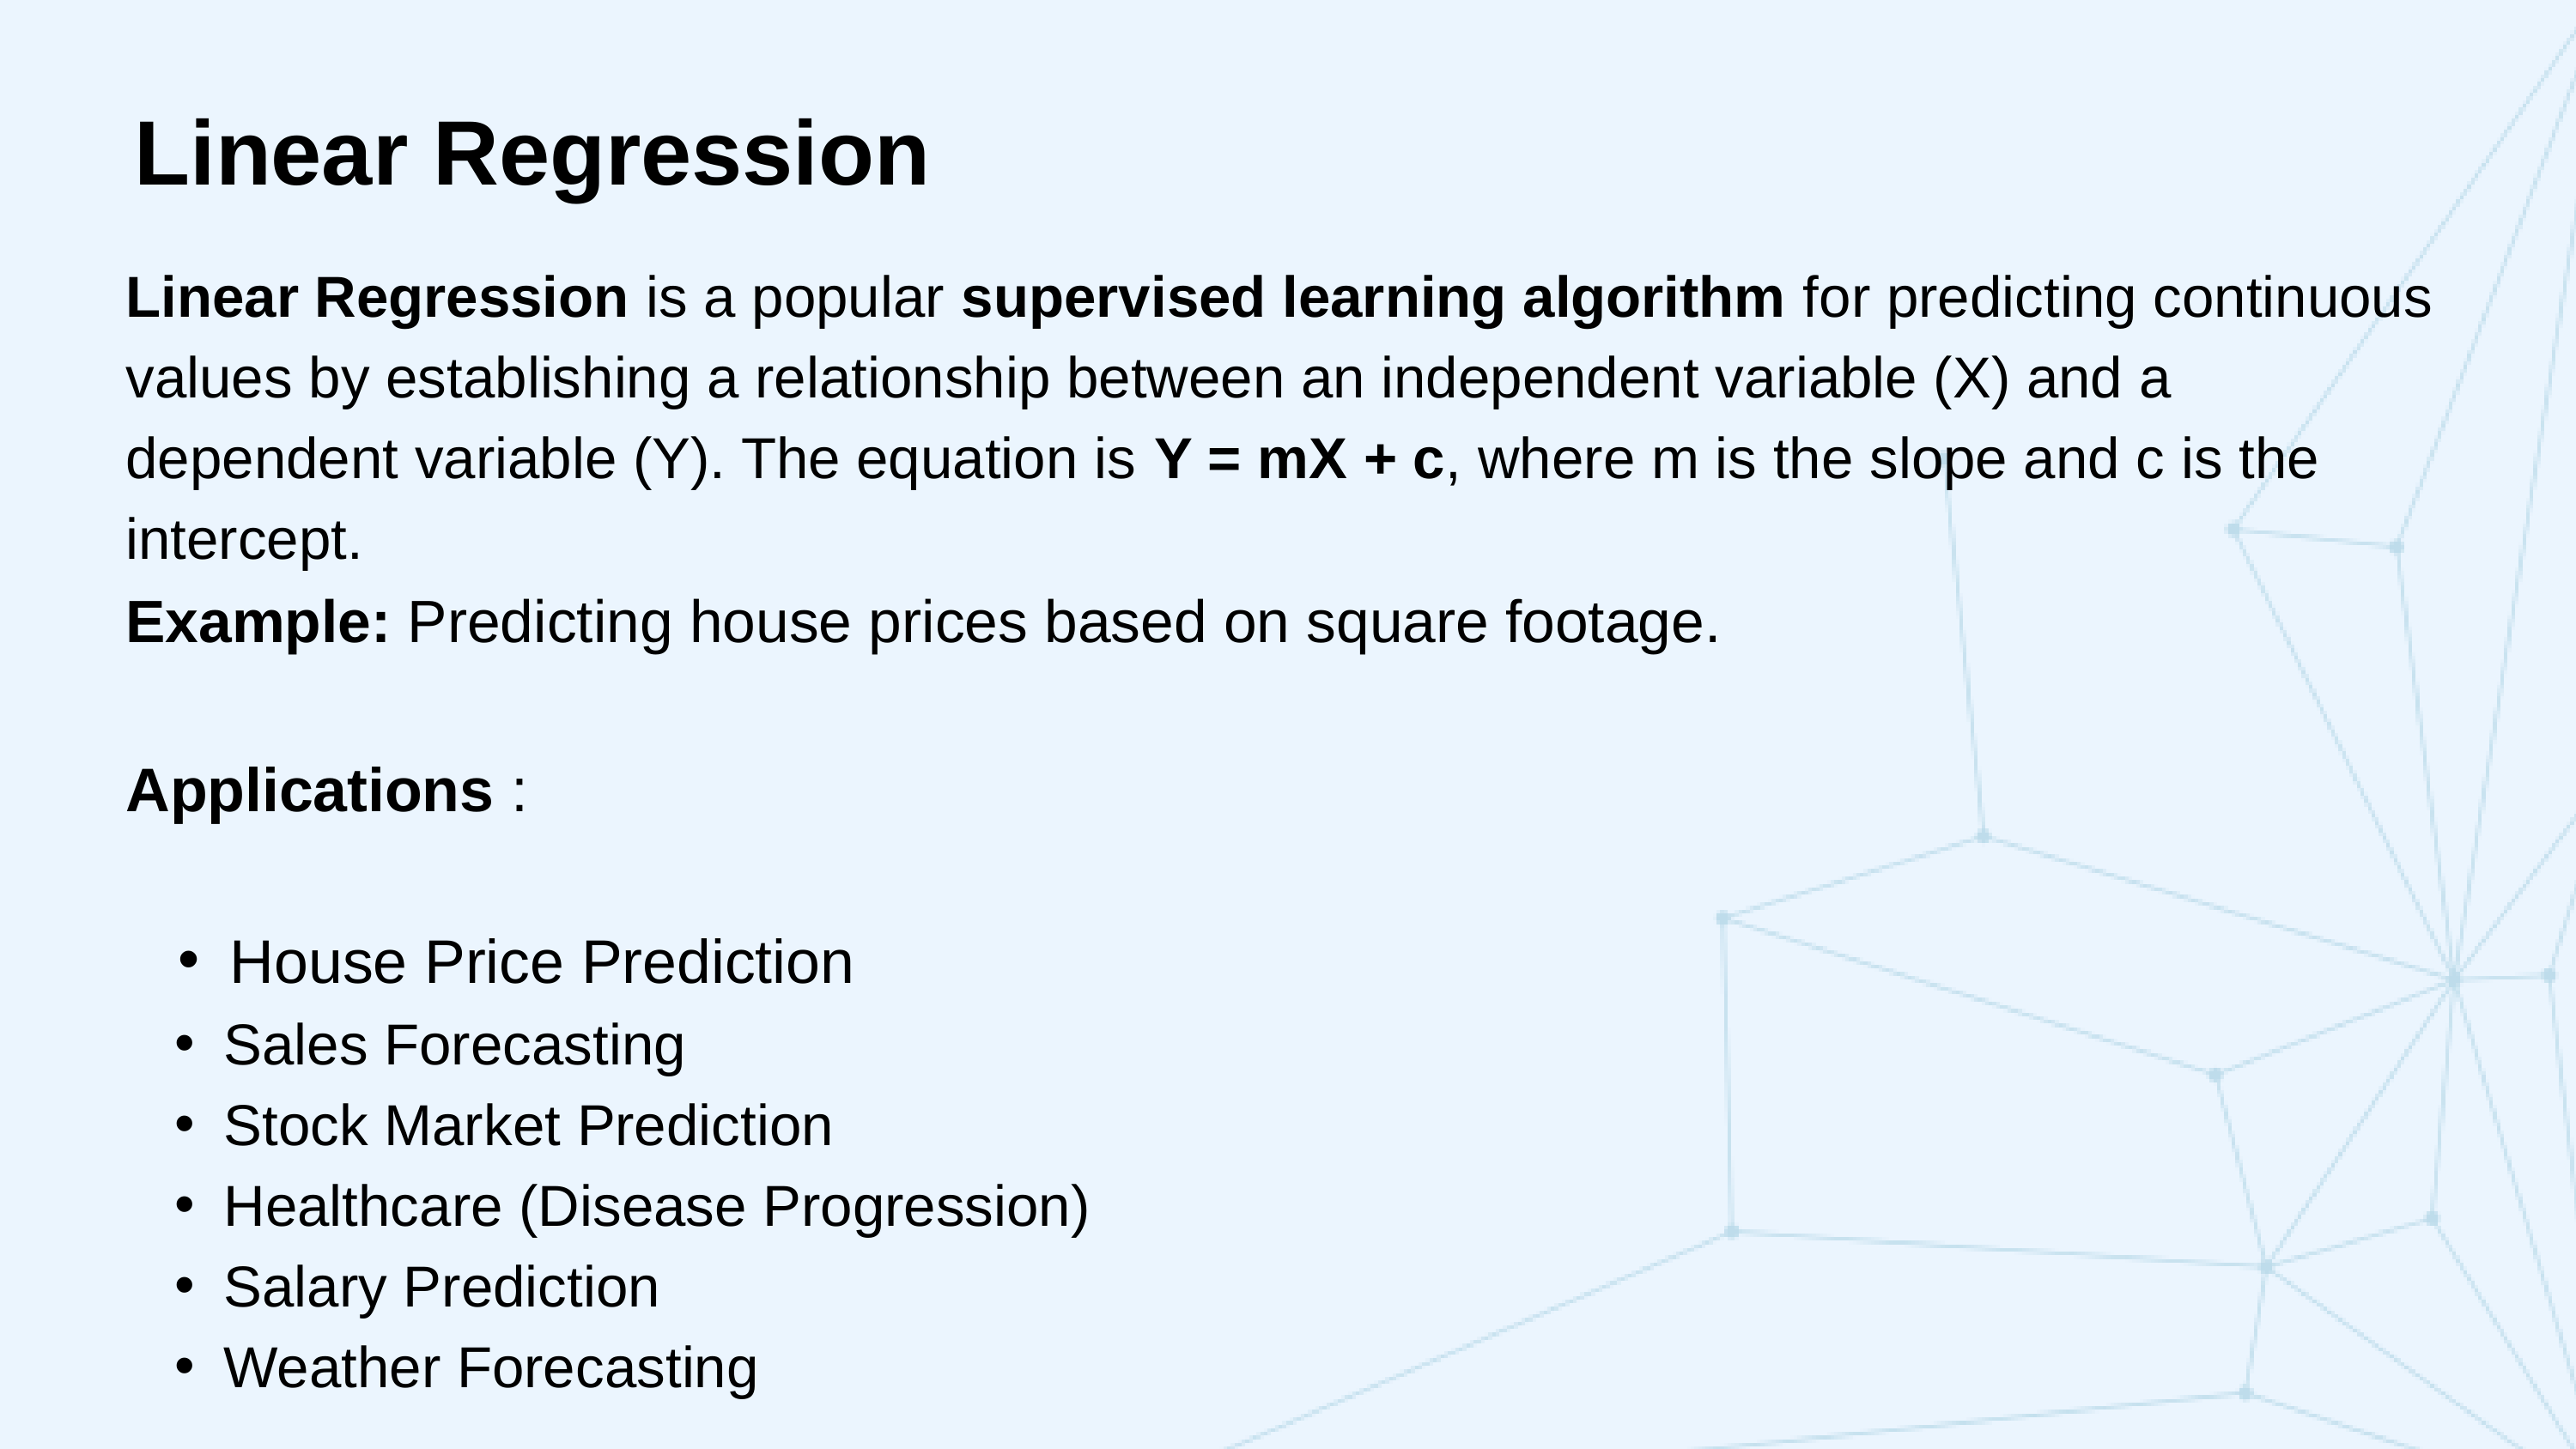

Linear Regression
Linear Regression is a popular supervised learning algorithm for predicting continuous values by establishing a relationship between an independent variable (X) and a dependent variable (Y). The equation is Y = mX + c, where m is the slope and c is the intercept.
Example: Predicting house prices based on square footage.
Applications :
House Price Prediction
Sales Forecasting
Stock Market Prediction
Healthcare (Disease Progression)
Salary Prediction
Weather Forecasting